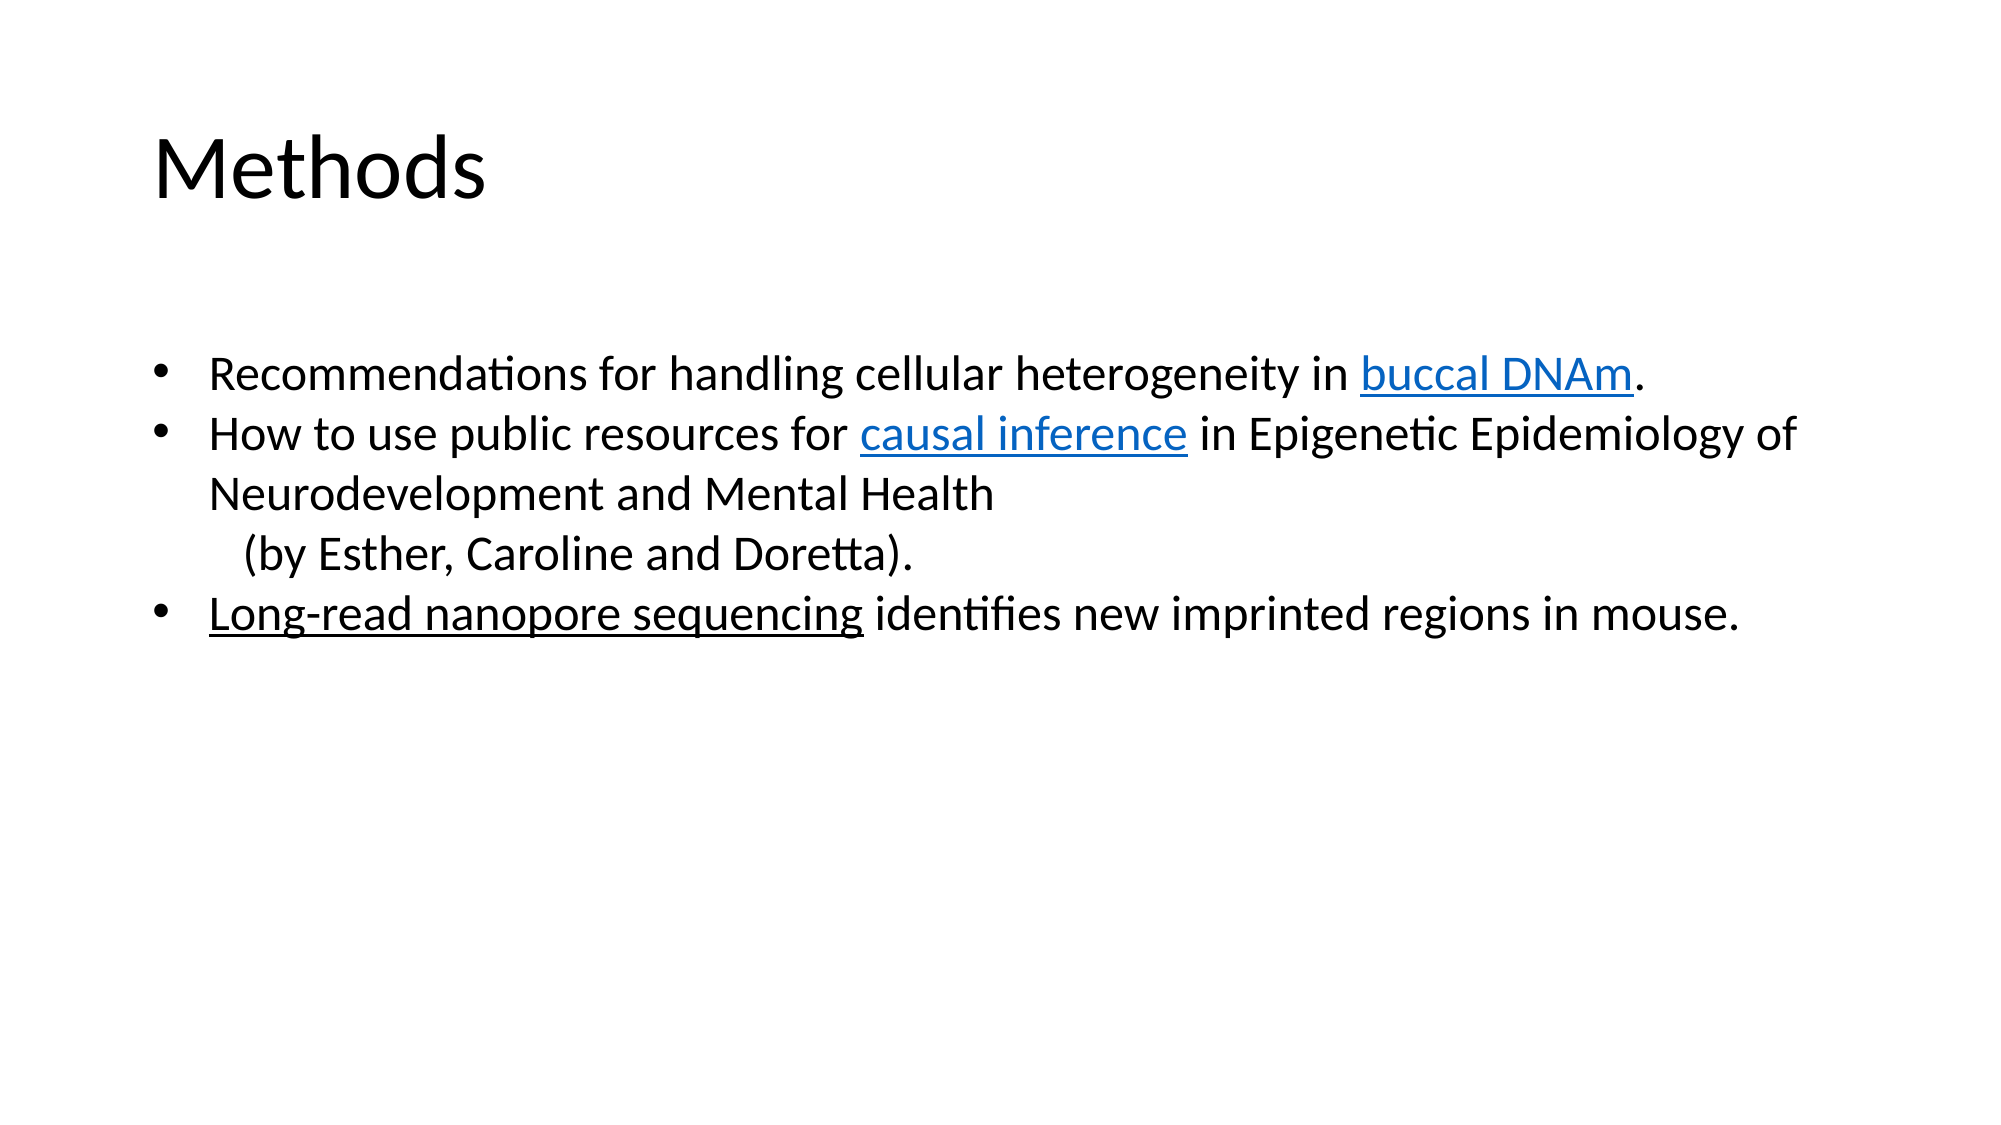

# Methods
Recommendations for handling cellular heterogeneity in buccal DNAm.
How to use public resources for causal inference in Epigenetic Epidemiology of Neurodevelopment and Mental Health
   (by Esther, Caroline and Doretta).
Long-read nanopore sequencing identifies new imprinted regions in mouse.